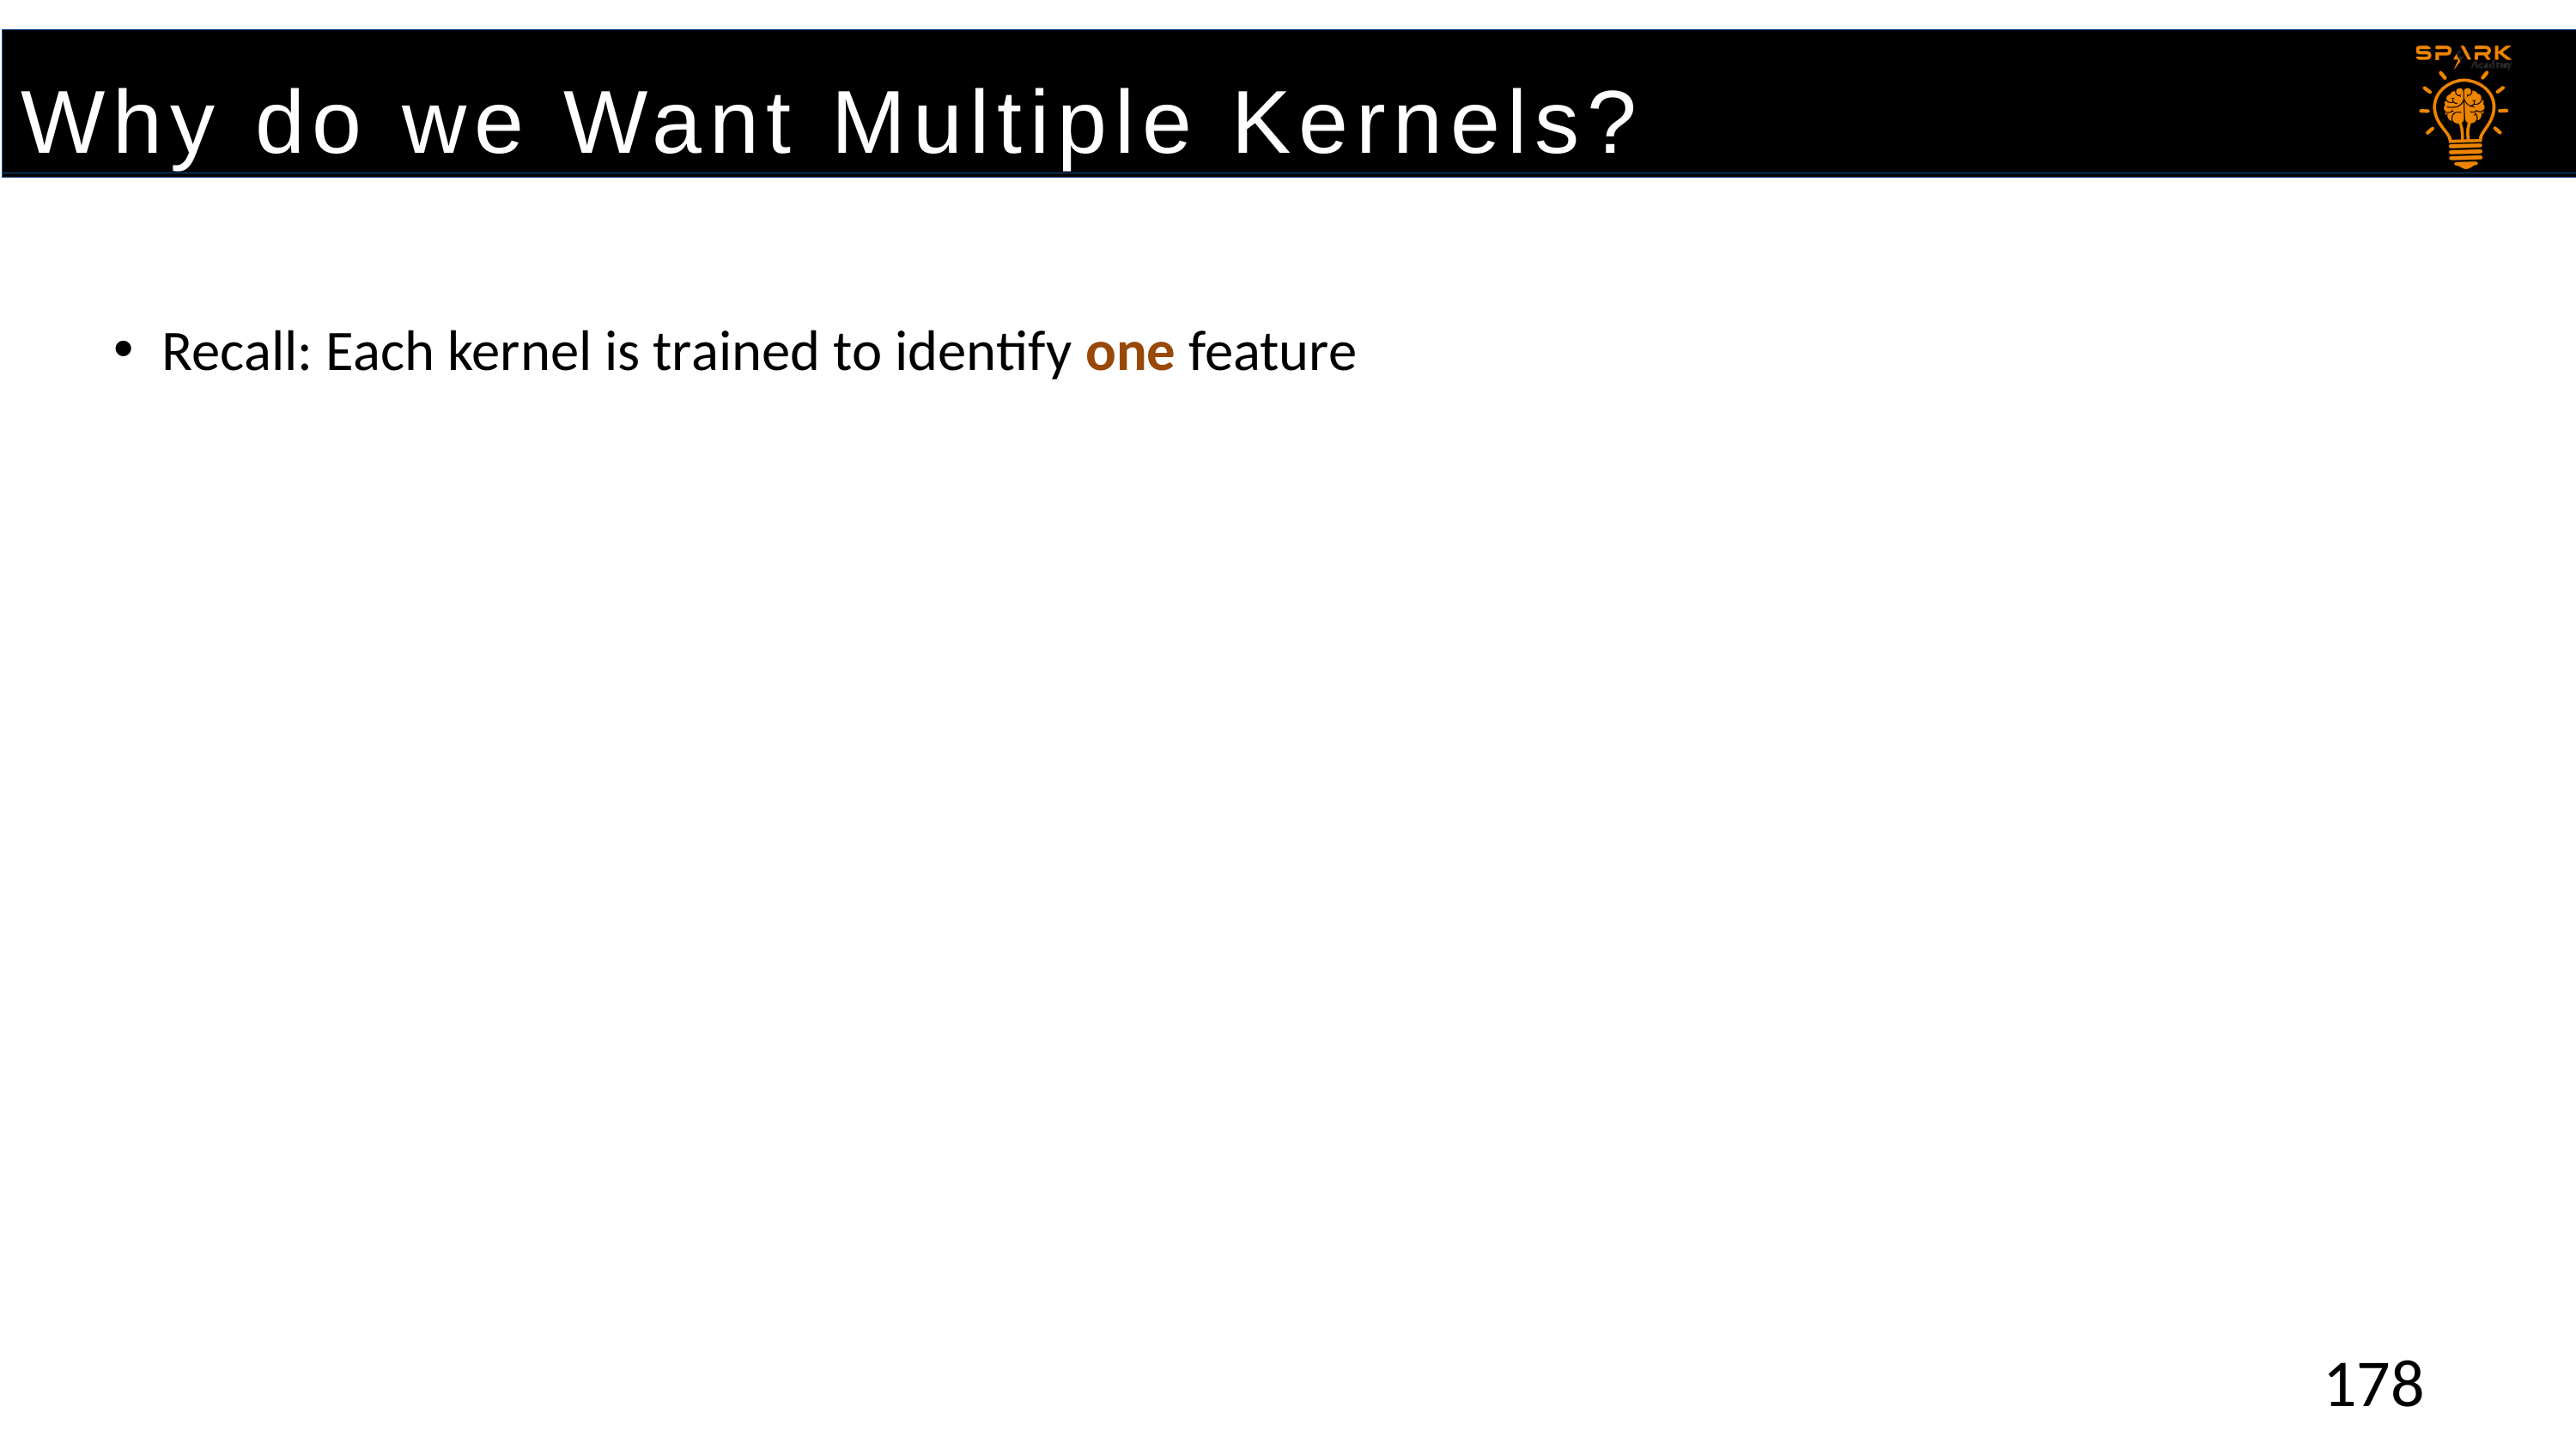

Why do we Want Multiple Kernels?

Recall: Each kernel is trained to identify one feature
178
178